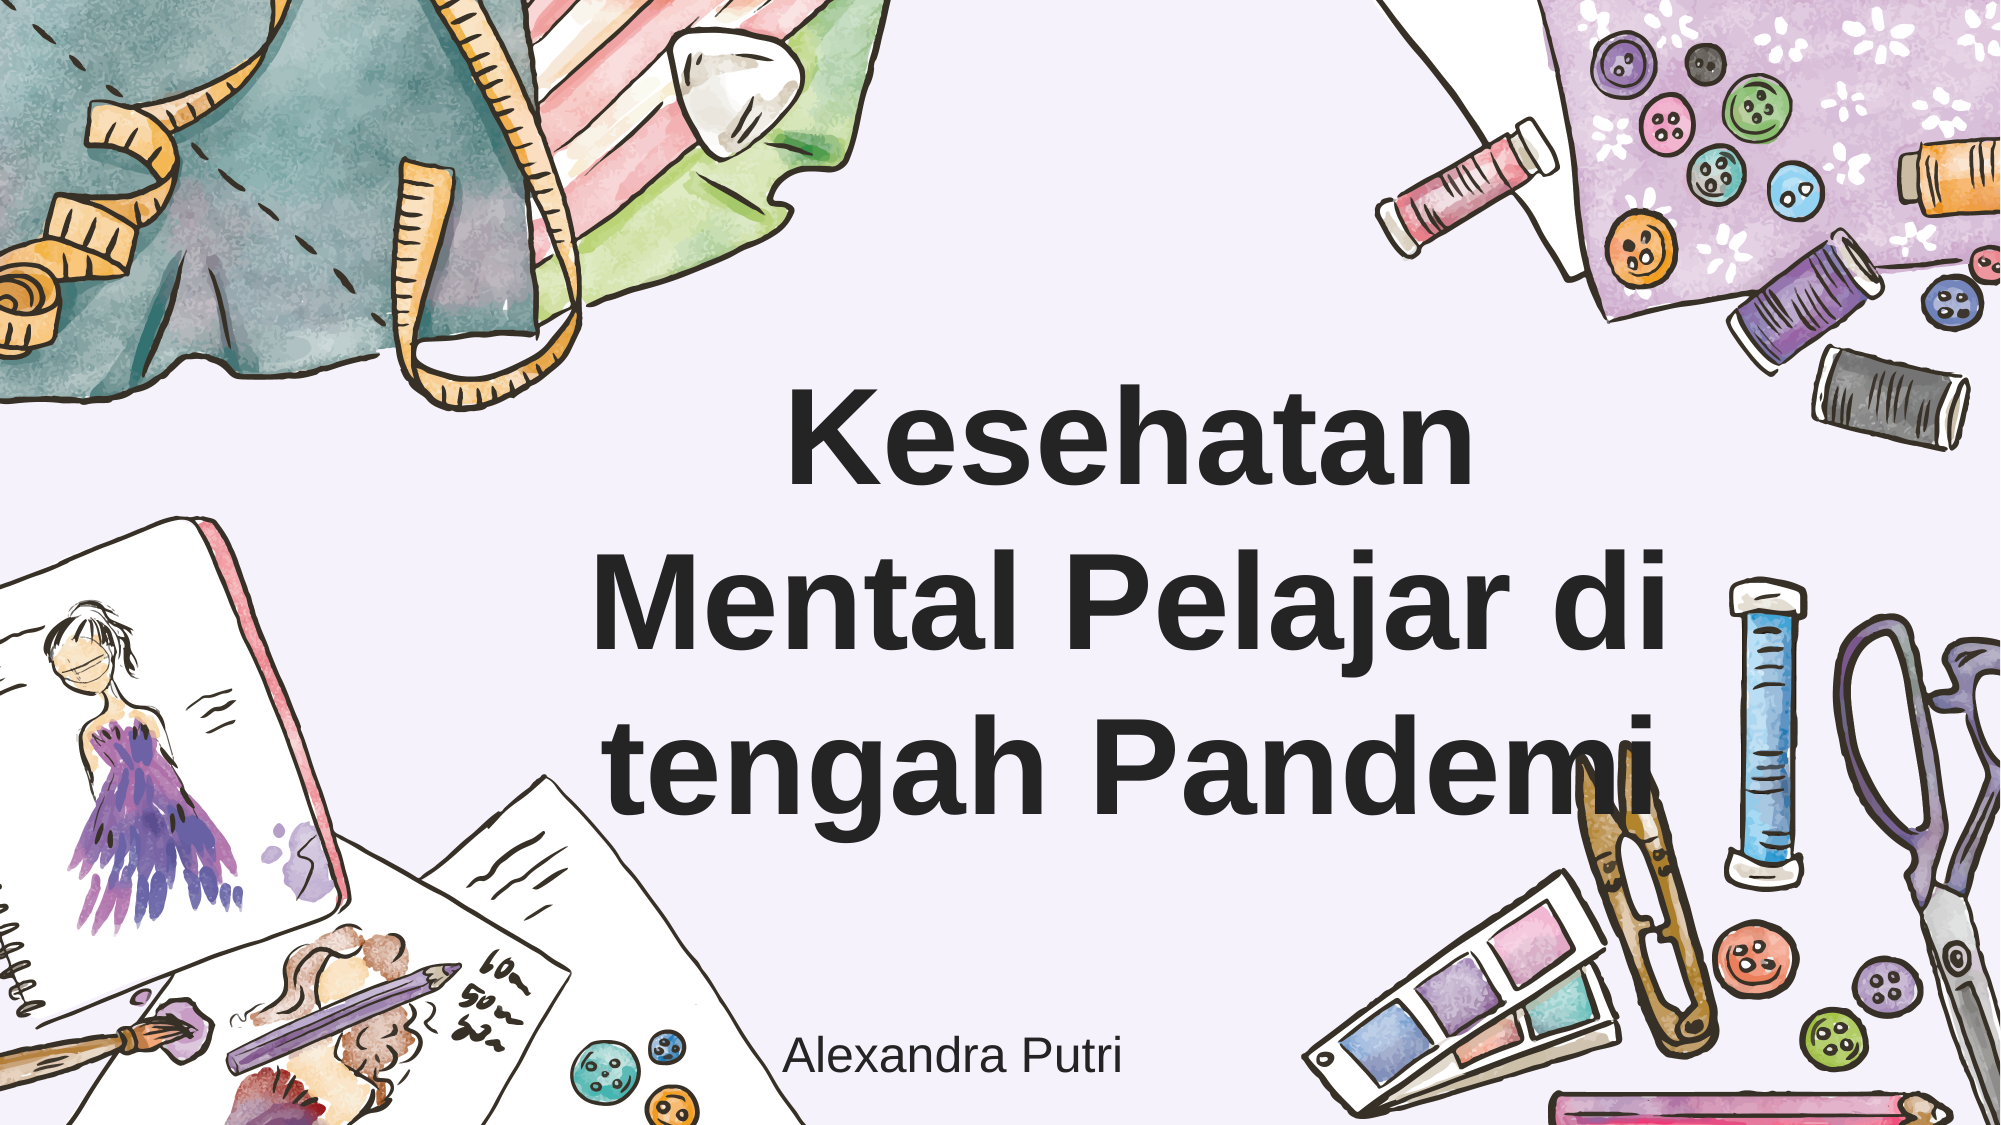

Kesehatan Mental Pelajar di tengah Pandemi
Alexandra Putri